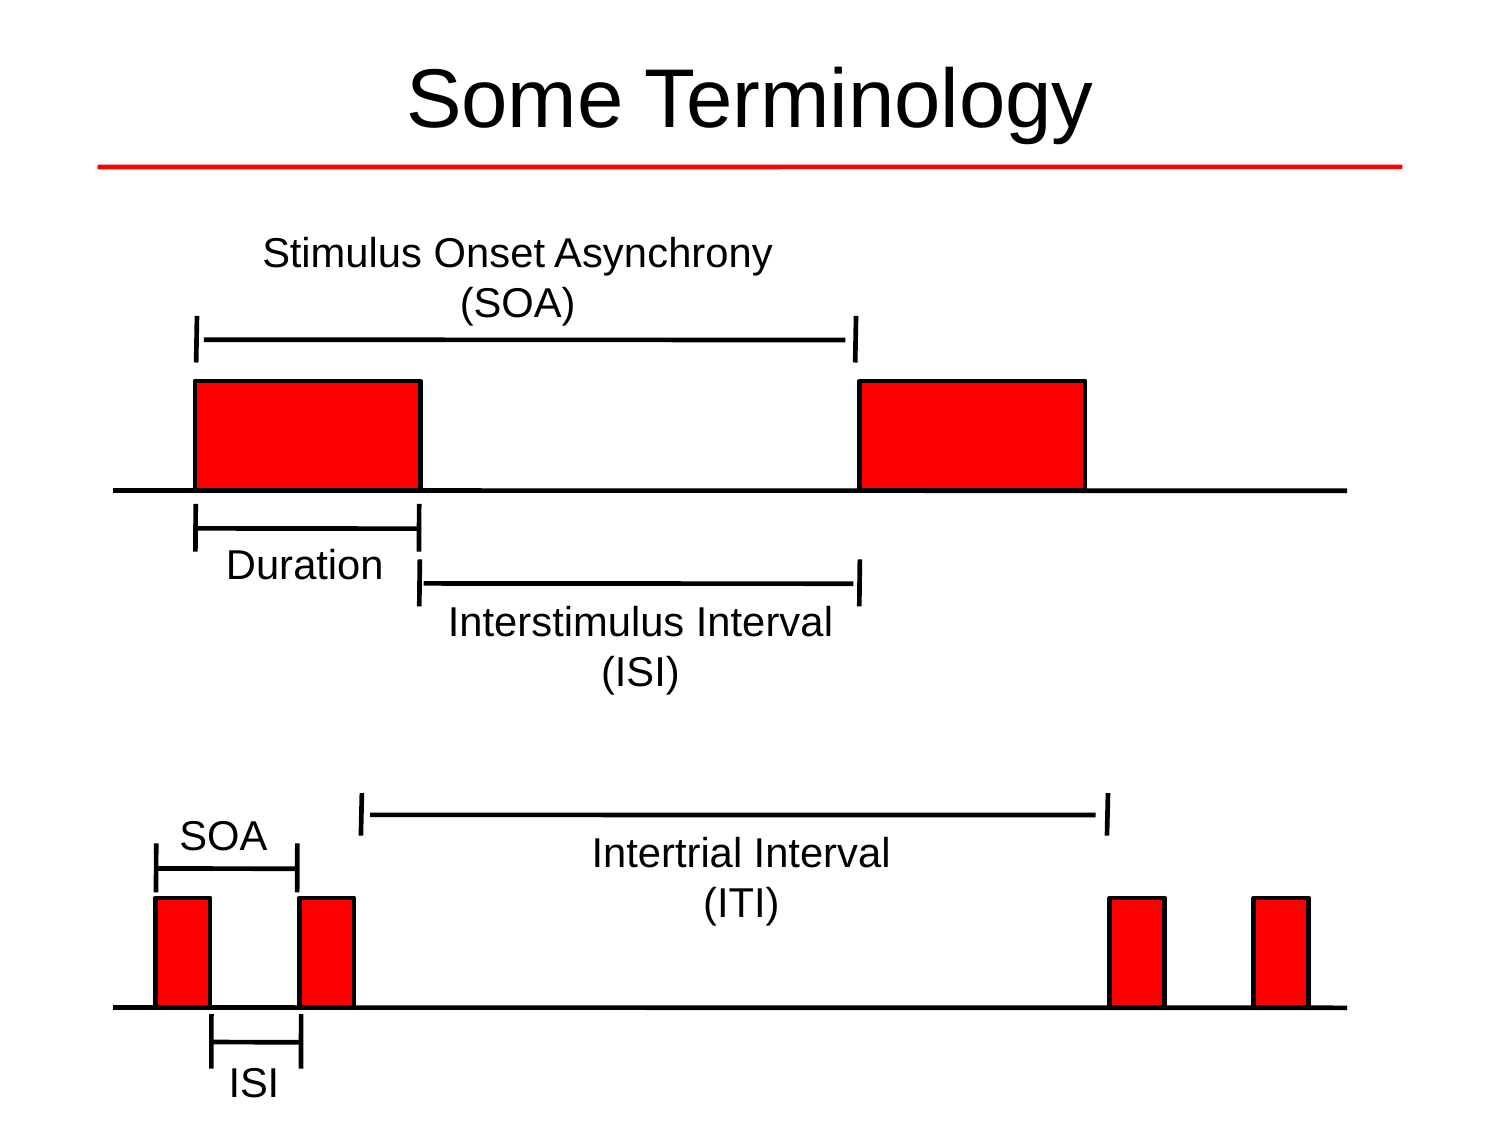

# Some Terminology

Stimulus Onset Asynchrony
(SOA)

Duration
Interstimulus Interval
(ISI)
SOA
Intertrial Interval
(ITI)

ISI